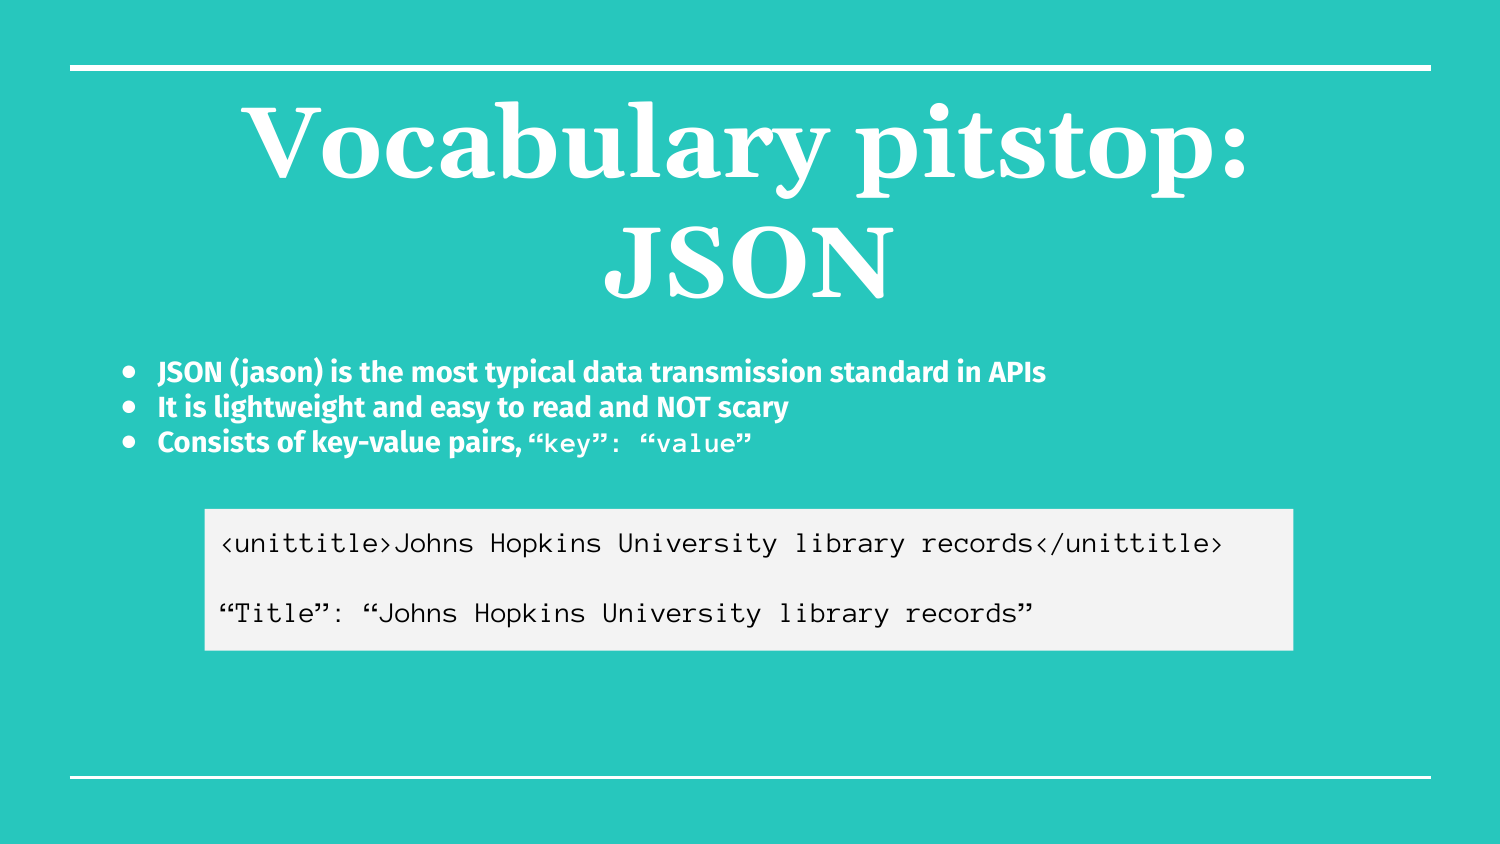

# Vocabulary pitstop:
JSON
JSON (jason) is the most typical data transmission standard in APIs
It is lightweight and easy to read and NOT scary
Consists of key-value pairs, “key”: “value”

<unittitle>Johns Hopkins University library records</unittitle>

“Title”: “Johns Hopkins University library records”